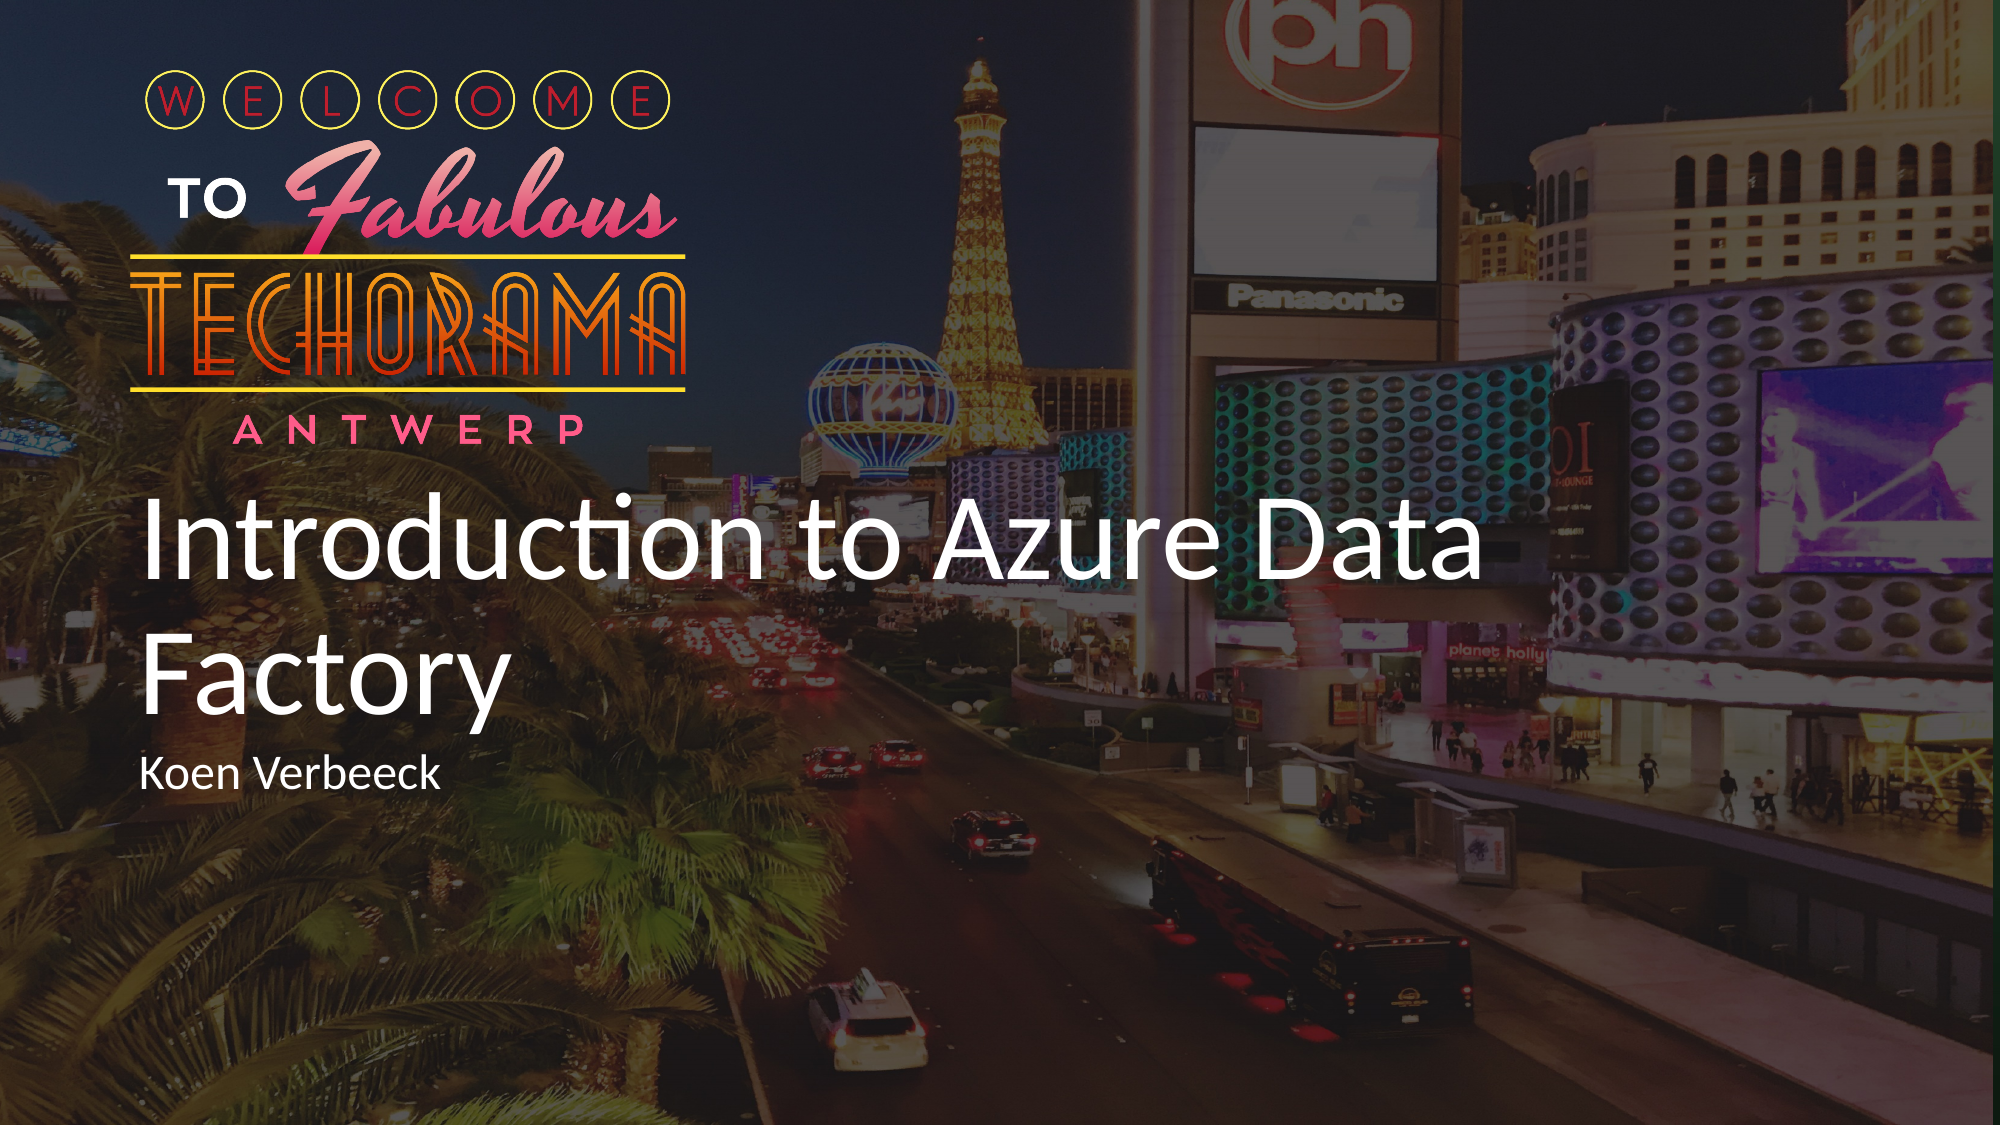

# Introduction to Azure Data Factory
Koen Verbeeck